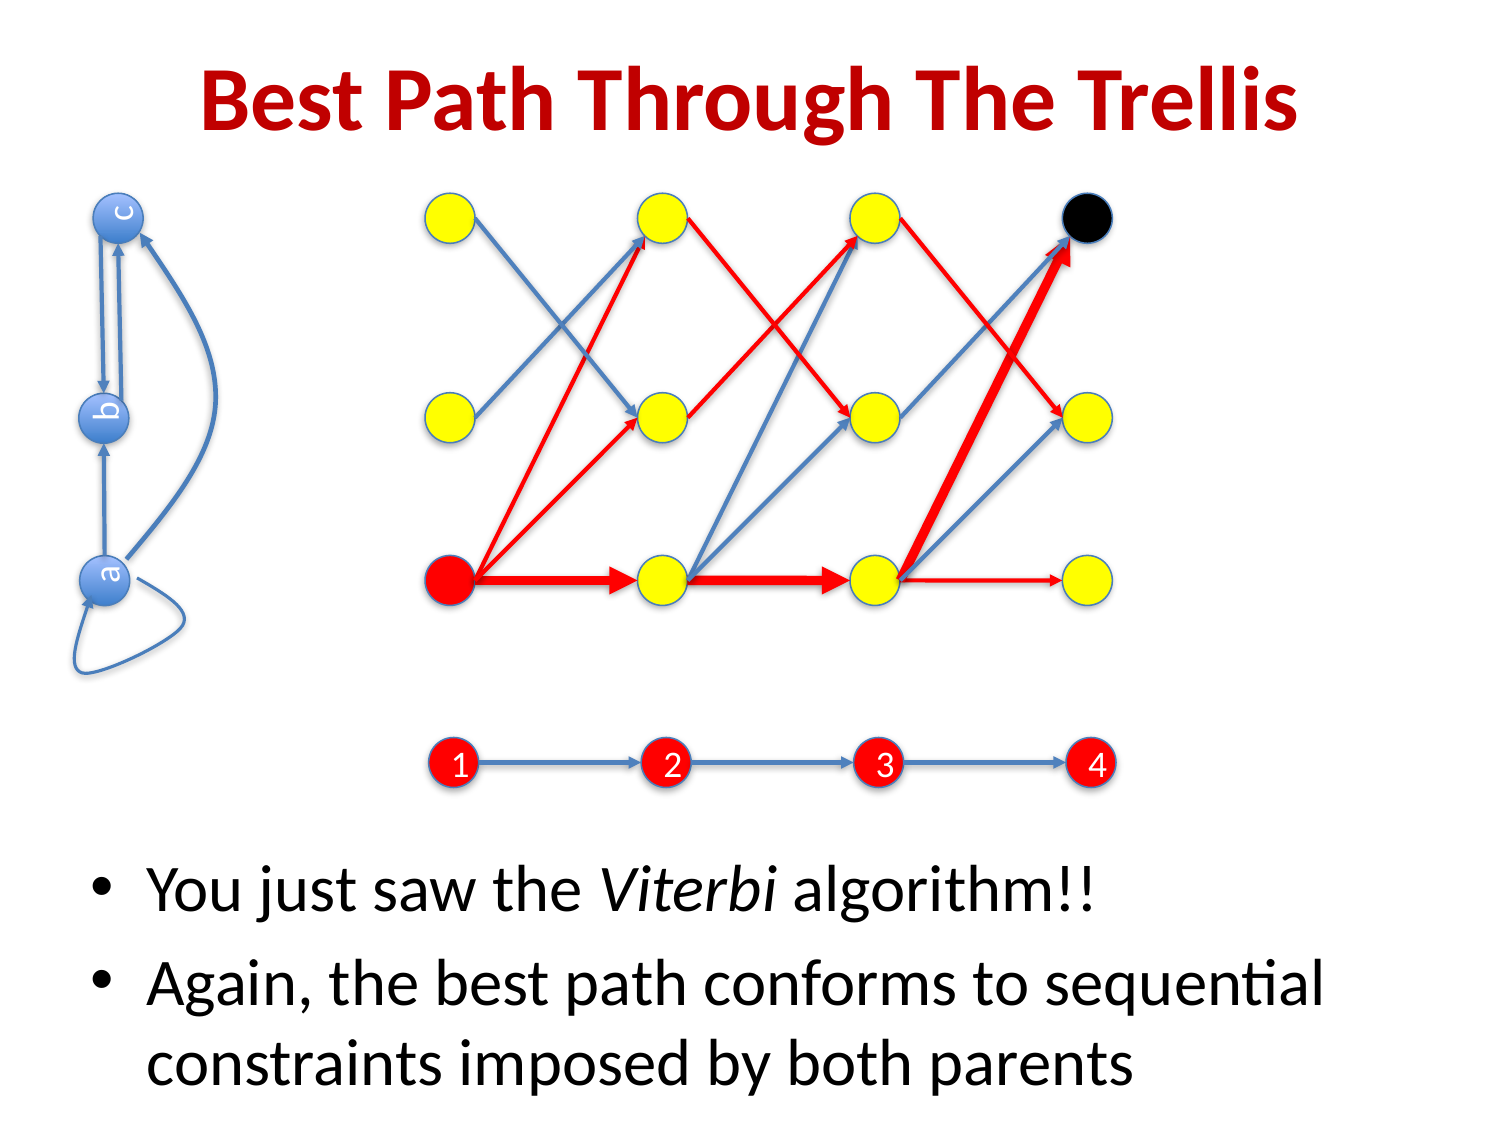

# Best Path Through The Trellis

b
a
c

1
2
3
4
You just saw the Viterbi algorithm!!
Again, the best path conforms to sequential constraints imposed by both parents